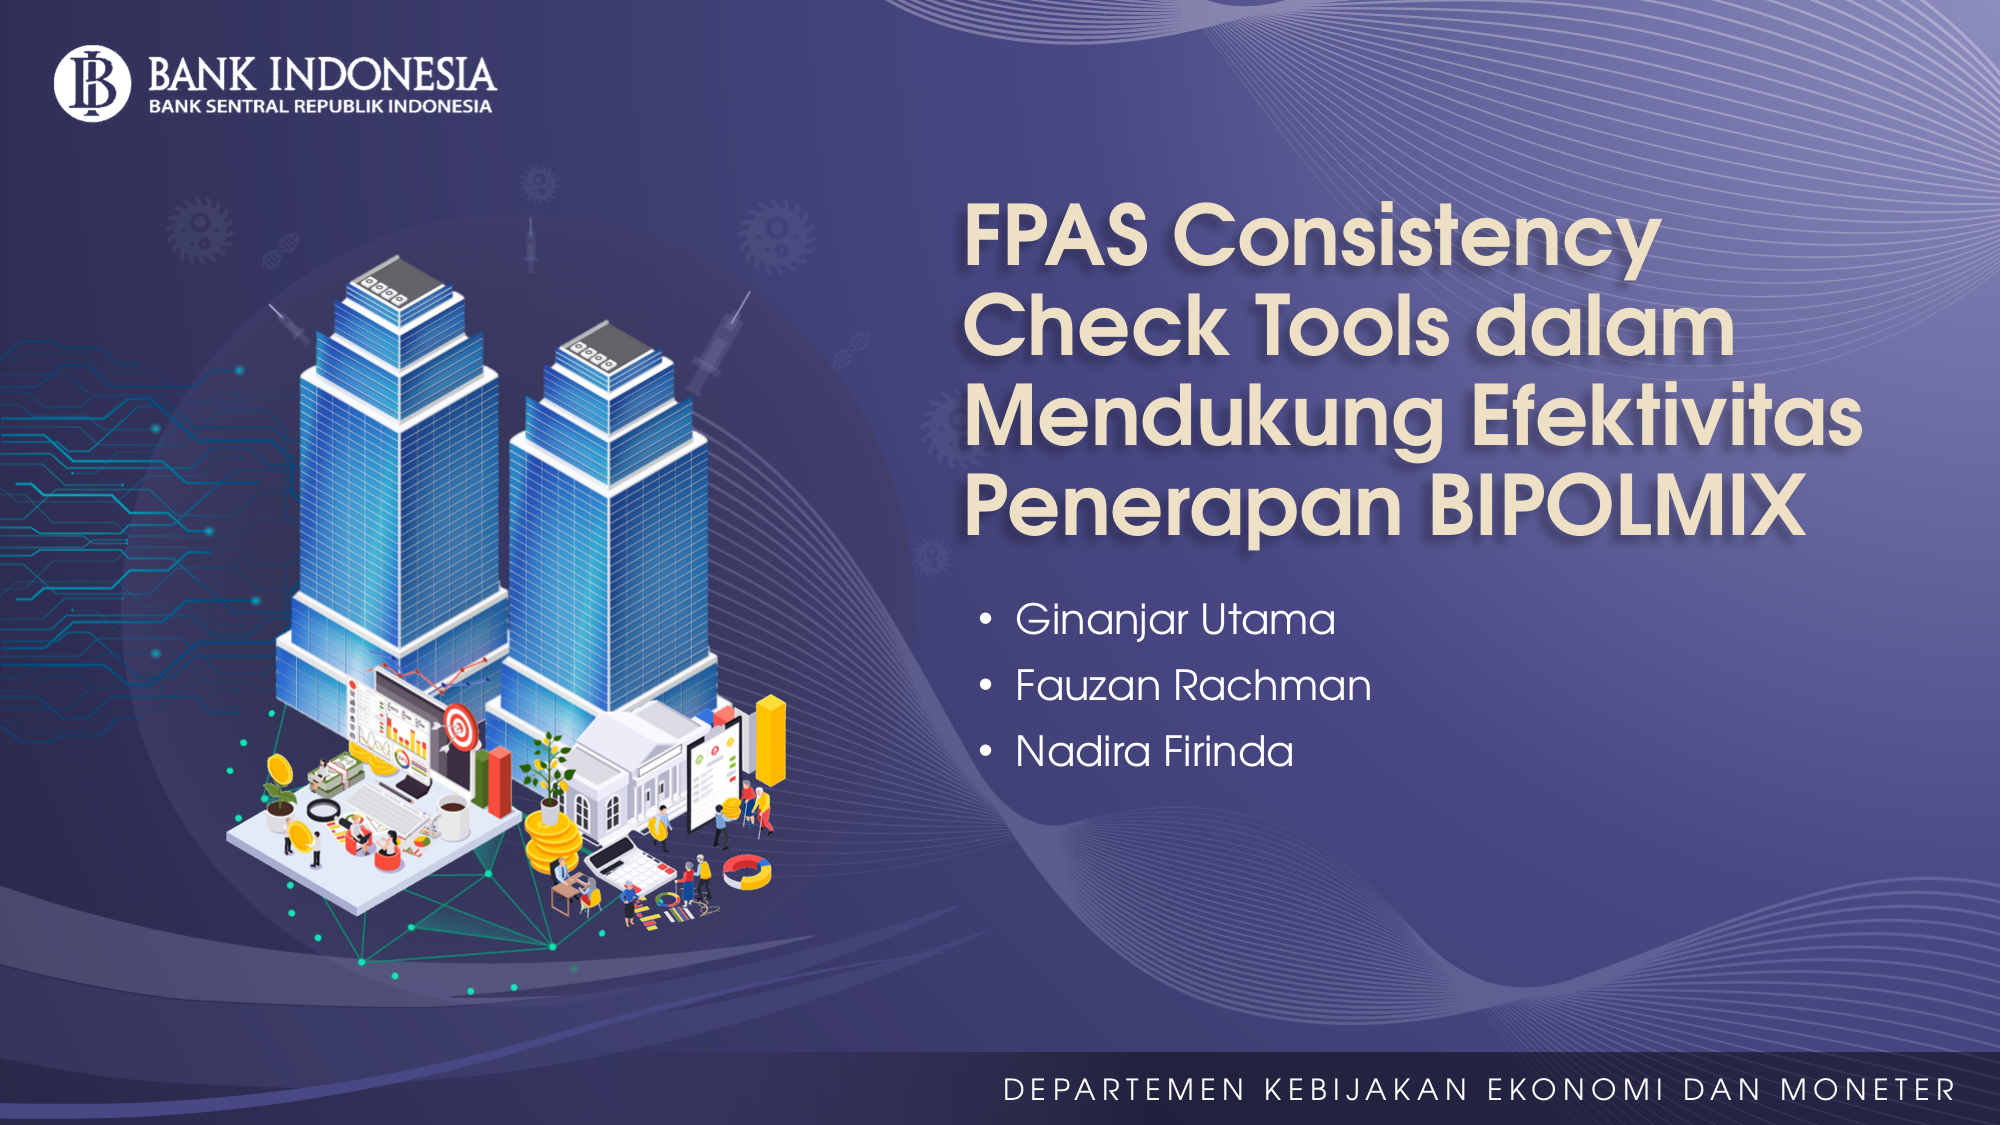

# FPAS Consistency Check Tools dalam Mendukung Efektivitas Penerapan BIPOLMIX
Ginanjar Utama
Fauzan Rachman
Nadira Firinda